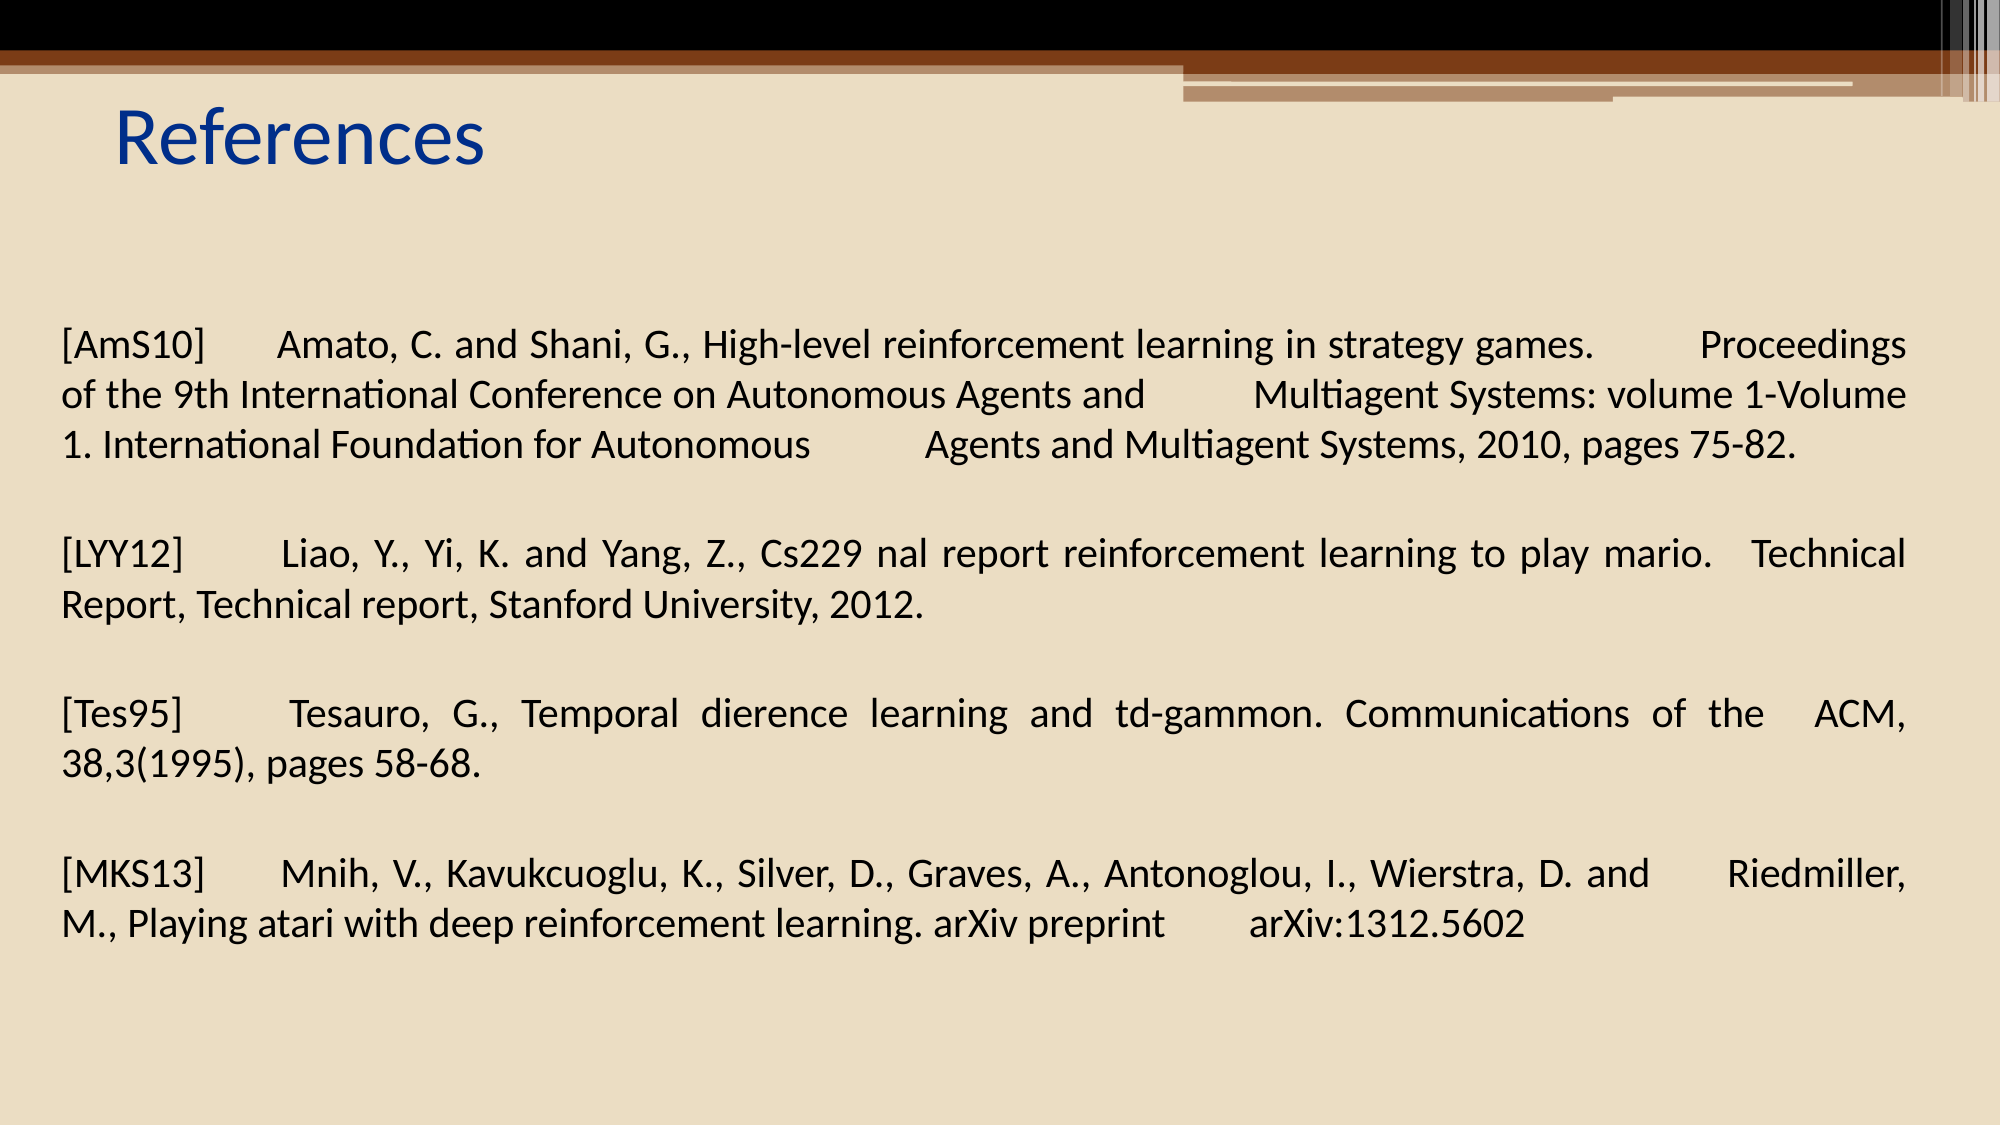

# References

[AmS10]	Amato, C. and Shani, G., High-level reinforcement learning in strategy games. 			Proceedings of the 9th International Conference on Autonomous Agents and 			Multiagent Systems: volume 1-Volume 1. International Foundation for Autonomous 		Agents and Multiagent Systems, 2010, pages 75-82.

[LYY12] 	Liao, Y., Yi, K. and Yang, Z., Cs229 nal report reinforcement learning to play mario. 		Technical Report, Technical report, Stanford University, 2012.

[Tes95] 	Tesauro, G., Temporal dierence learning and td-gammon. Communications of the 		ACM, 38,3(1995), pages 58-68.

[MKS13] 	Mnih, V., Kavukcuoglu, K., Silver, D., Graves, A., Antonoglou, I., Wierstra, D. and 			Riedmiller, M., Playing atari with deep reinforcement learning. arXiv preprint 			arXiv:1312.5602